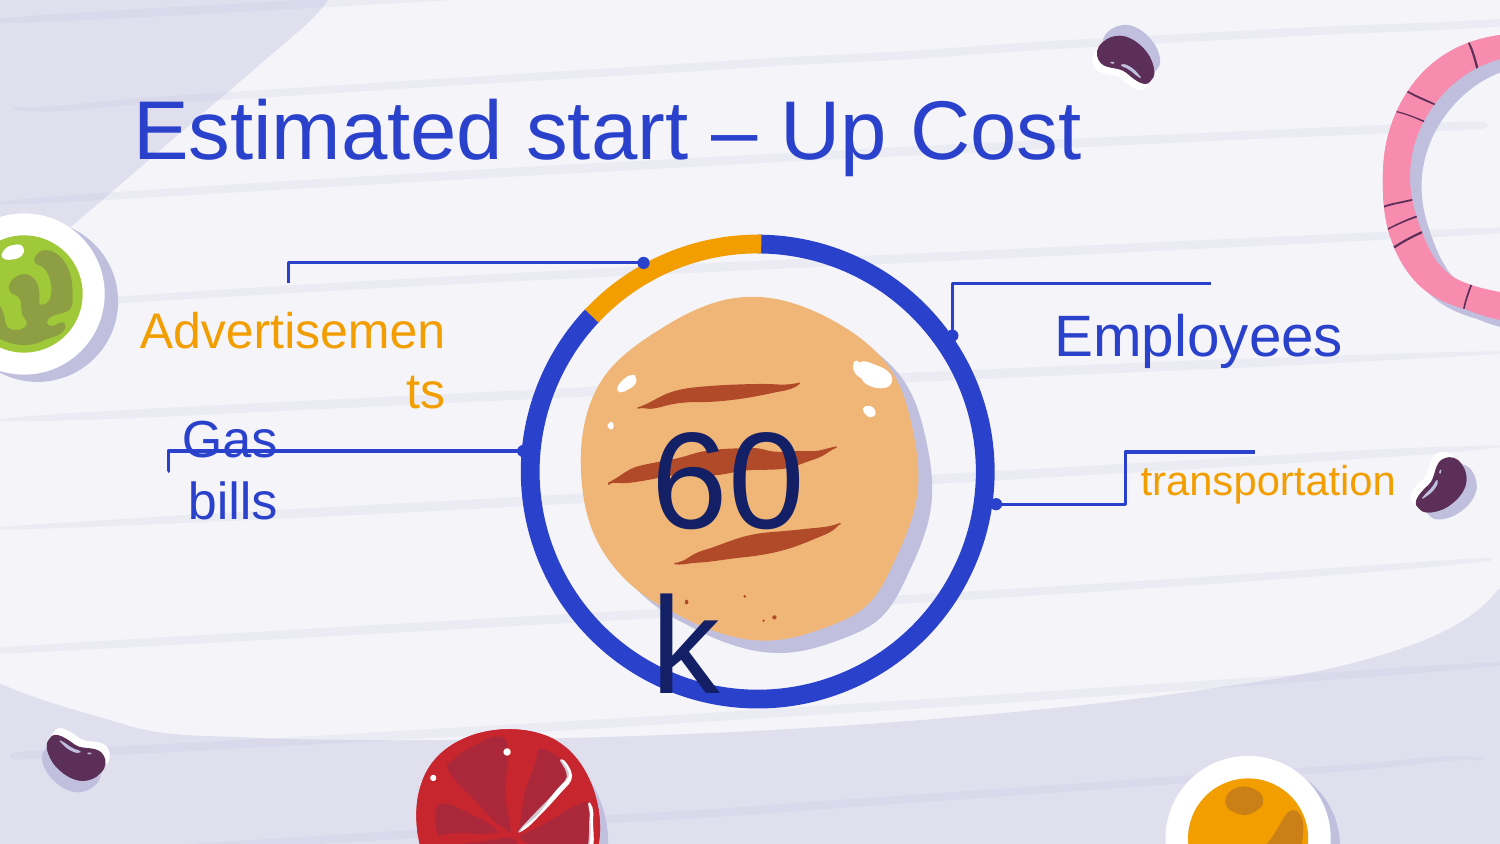

Estimated start – Up Cost

# Advertisements
Employees

60k
transportation
Gas bills